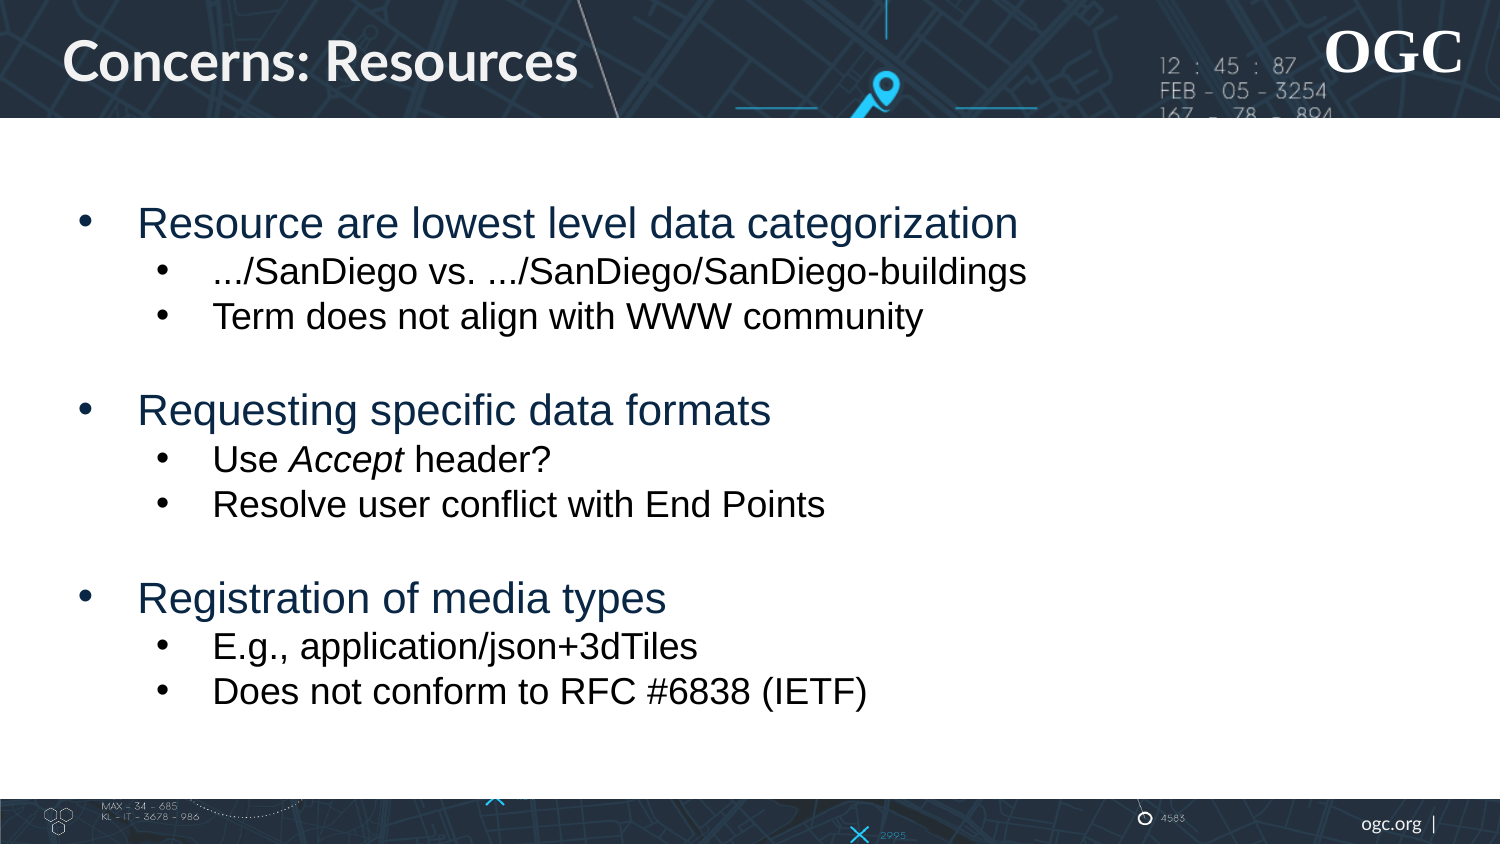

# Concerns: Resources
Resource are lowest level data categorization
.../SanDiego vs. .../SanDiego/SanDiego-buildings
Term does not align with WWW community
Requesting specific data formats
Use Accept header?
Resolve user conflict with End Points
Registration of media types
E.g., application/json+3dTiles
Does not conform to RFC #6838 (IETF)